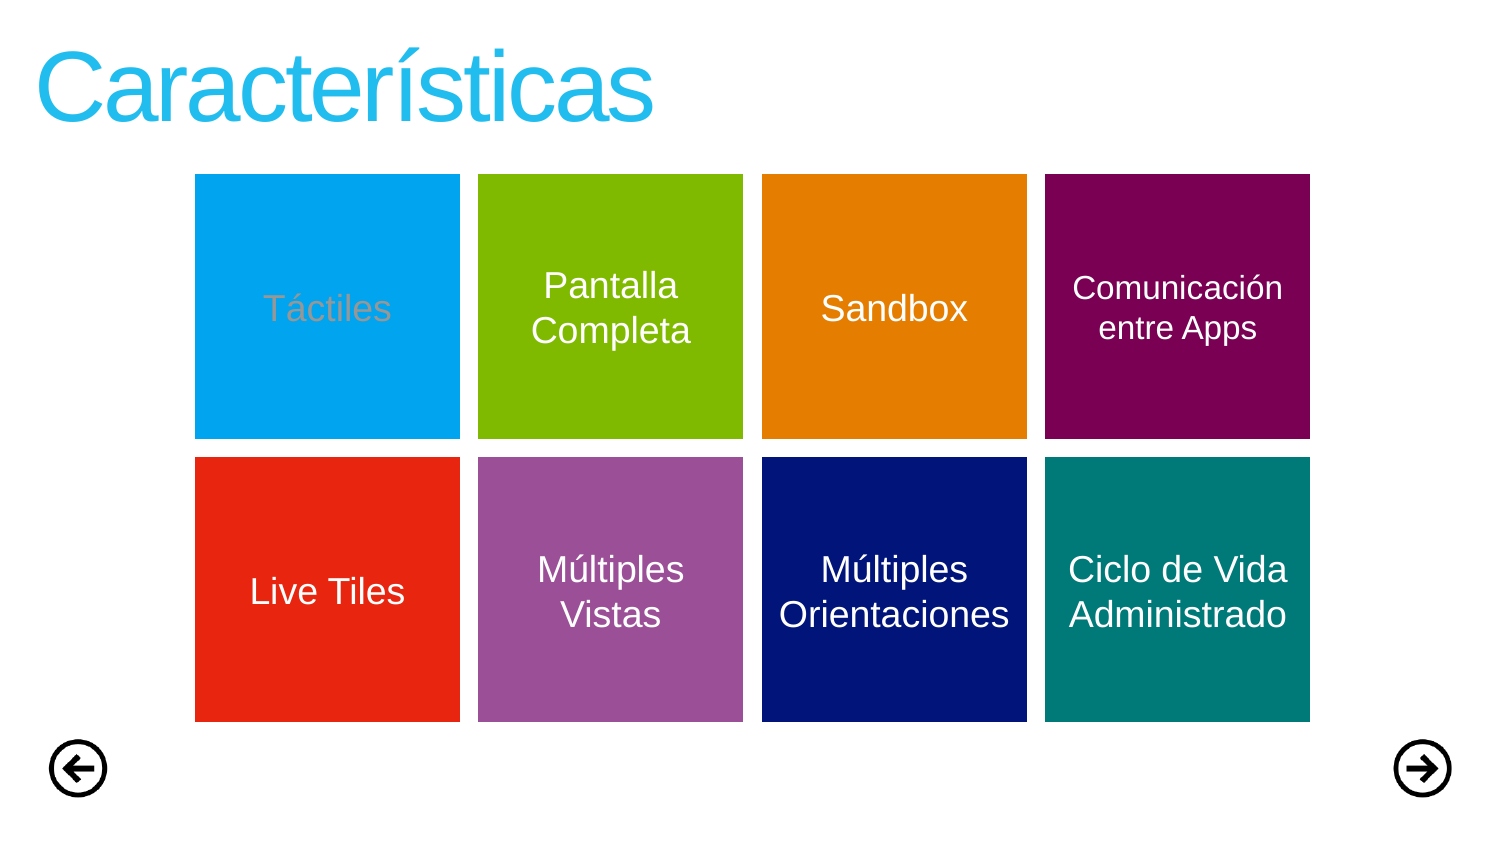

# Características
Táctiles
Pantalla Completa
Sandbox
Comunicación entre Apps
Live Tiles
Múltiples Vistas
Múltiples Orientaciones
Ciclo de Vida Administrado